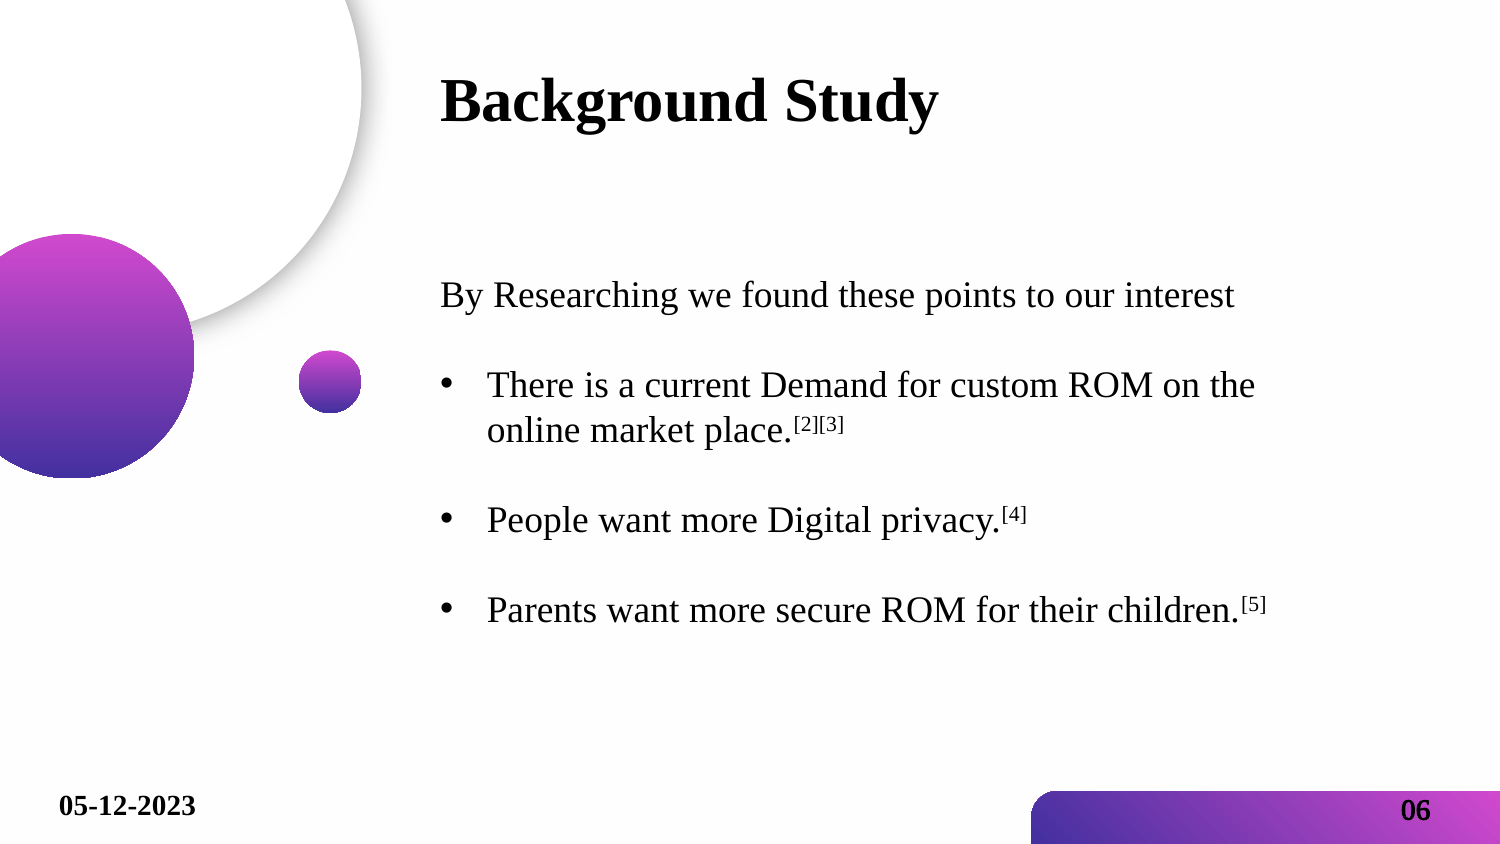

Background Study
By Researching we found these points to our interest

There is a current Demand for custom ROM on the online market place.[2][3]

People want more Digital privacy.[4]

Parents want more secure ROM for their children.[5]

05-12-2023
06